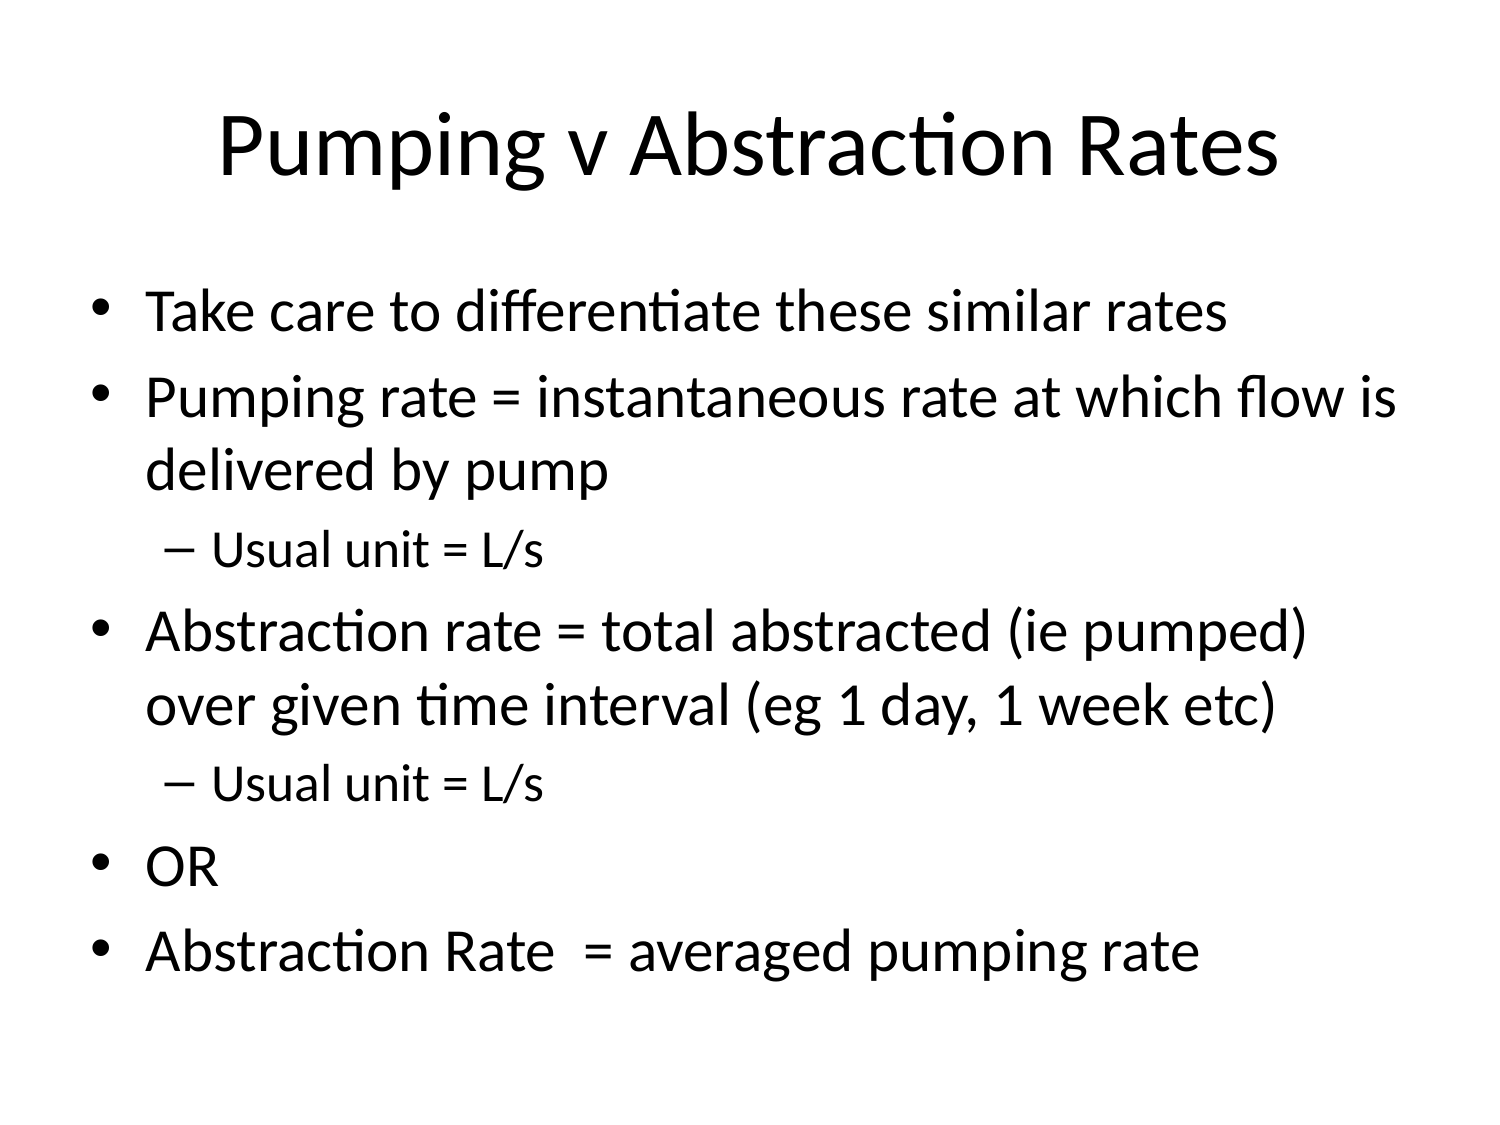

# Pumping v Abstraction Rates
Take care to differentiate these similar rates
Pumping rate = instantaneous rate at which flow is delivered by pump
Usual unit = L/s
Abstraction rate = total abstracted (ie pumped) over given time interval (eg 1 day, 1 week etc)
Usual unit = L/s
OR
Abstraction Rate  = averaged pumping rate